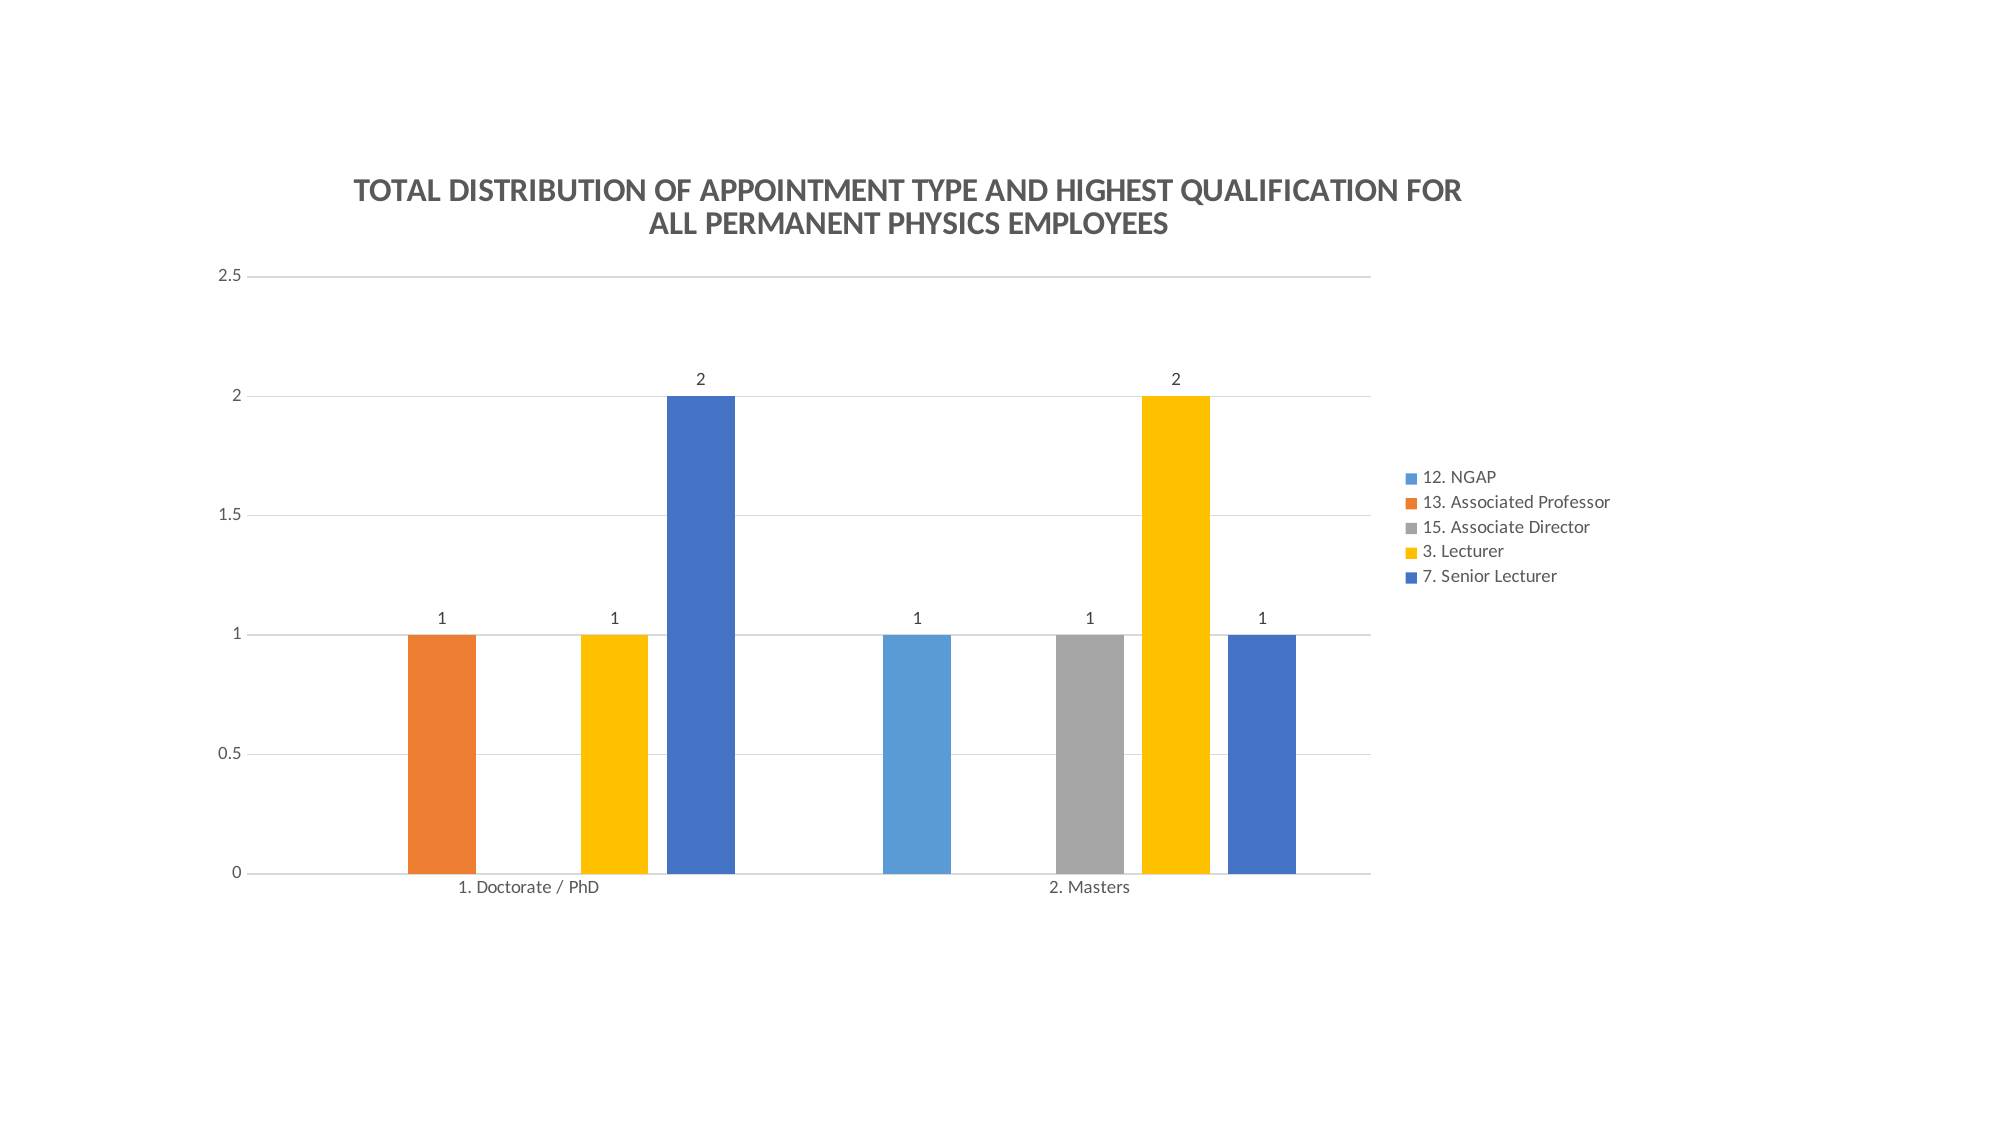

### Chart: TOTAL DISTRIBUTION OF APPOINTMENT TYPE AND HIGHEST QUALIFICATION FOR ALL PERMANENT PHYSICS EMPLOYEES

| Category | 12. NGAP | 13. Associated Professor | 15. Associate Director | 3. Lecturer | 7. Senior Lecturer |
|---|---|---|---|---|---|
| 1. Doctorate / PhD | None | 1.0 | None | 1.0 | 2.0 |
| 2. Masters | 1.0 | None | 1.0 | 2.0 | 1.0 |